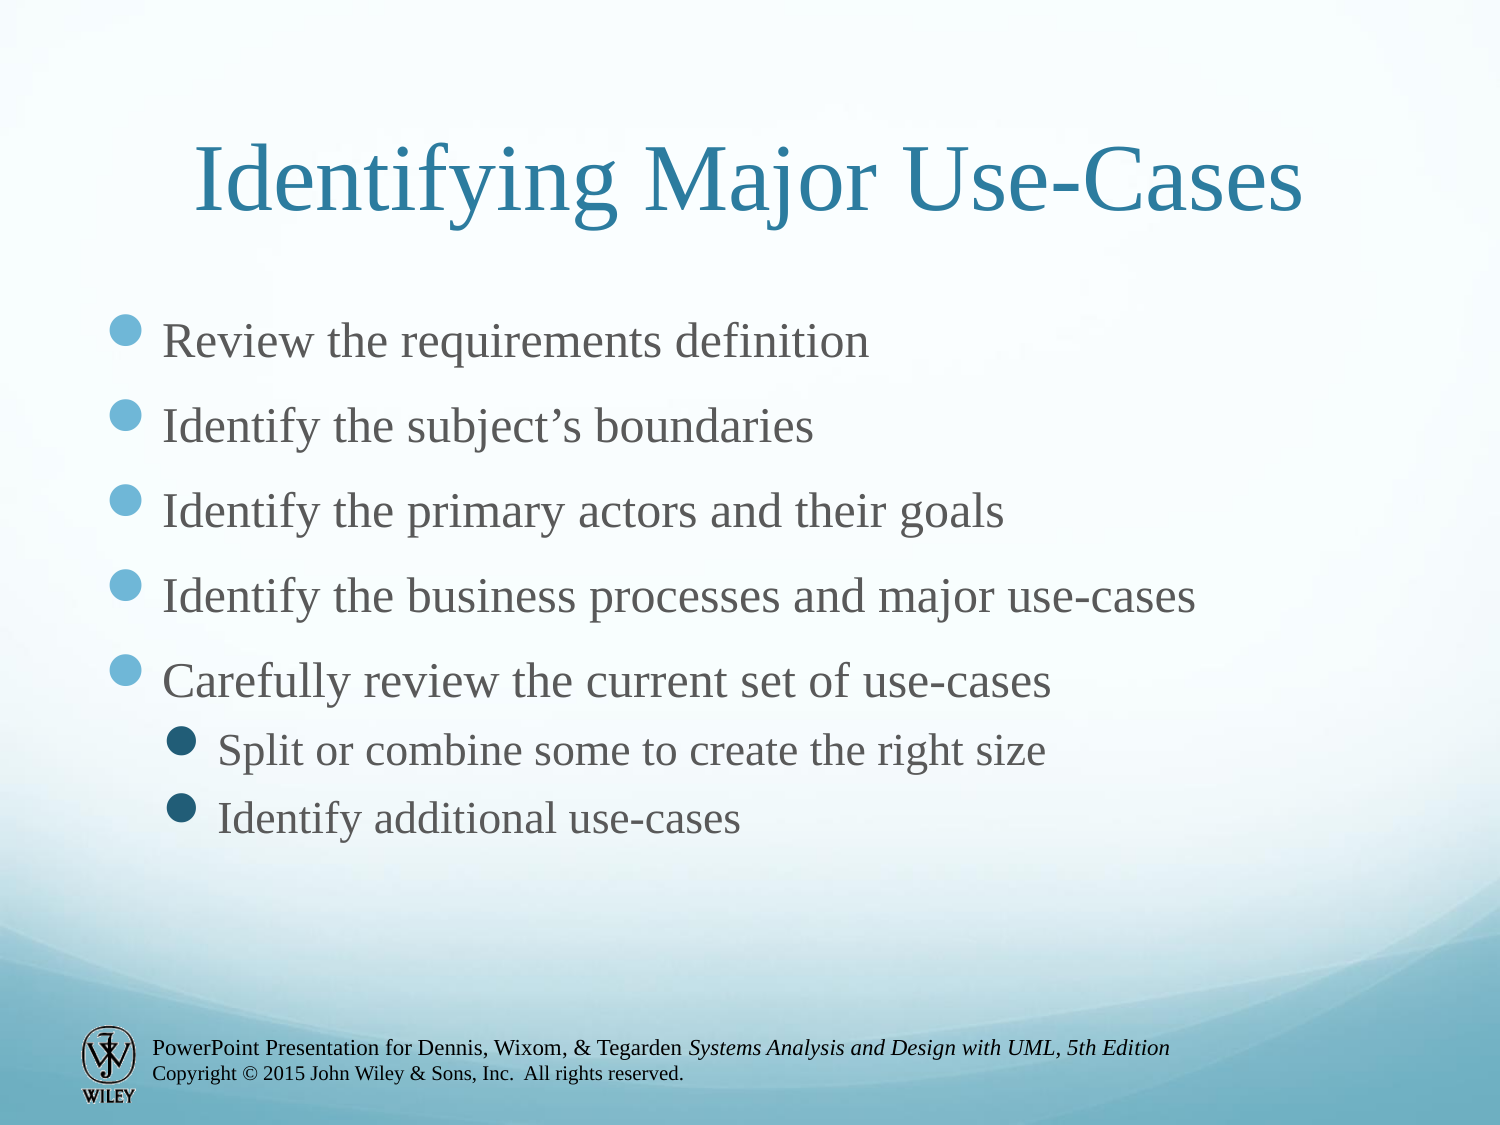

# Identifying Major Use-Cases
Review the requirements definition
Identify the subject’s boundaries
Identify the primary actors and their goals
Identify the business processes and major use-cases
Carefully review the current set of use-cases
Split or combine some to create the right size
Identify additional use-cases